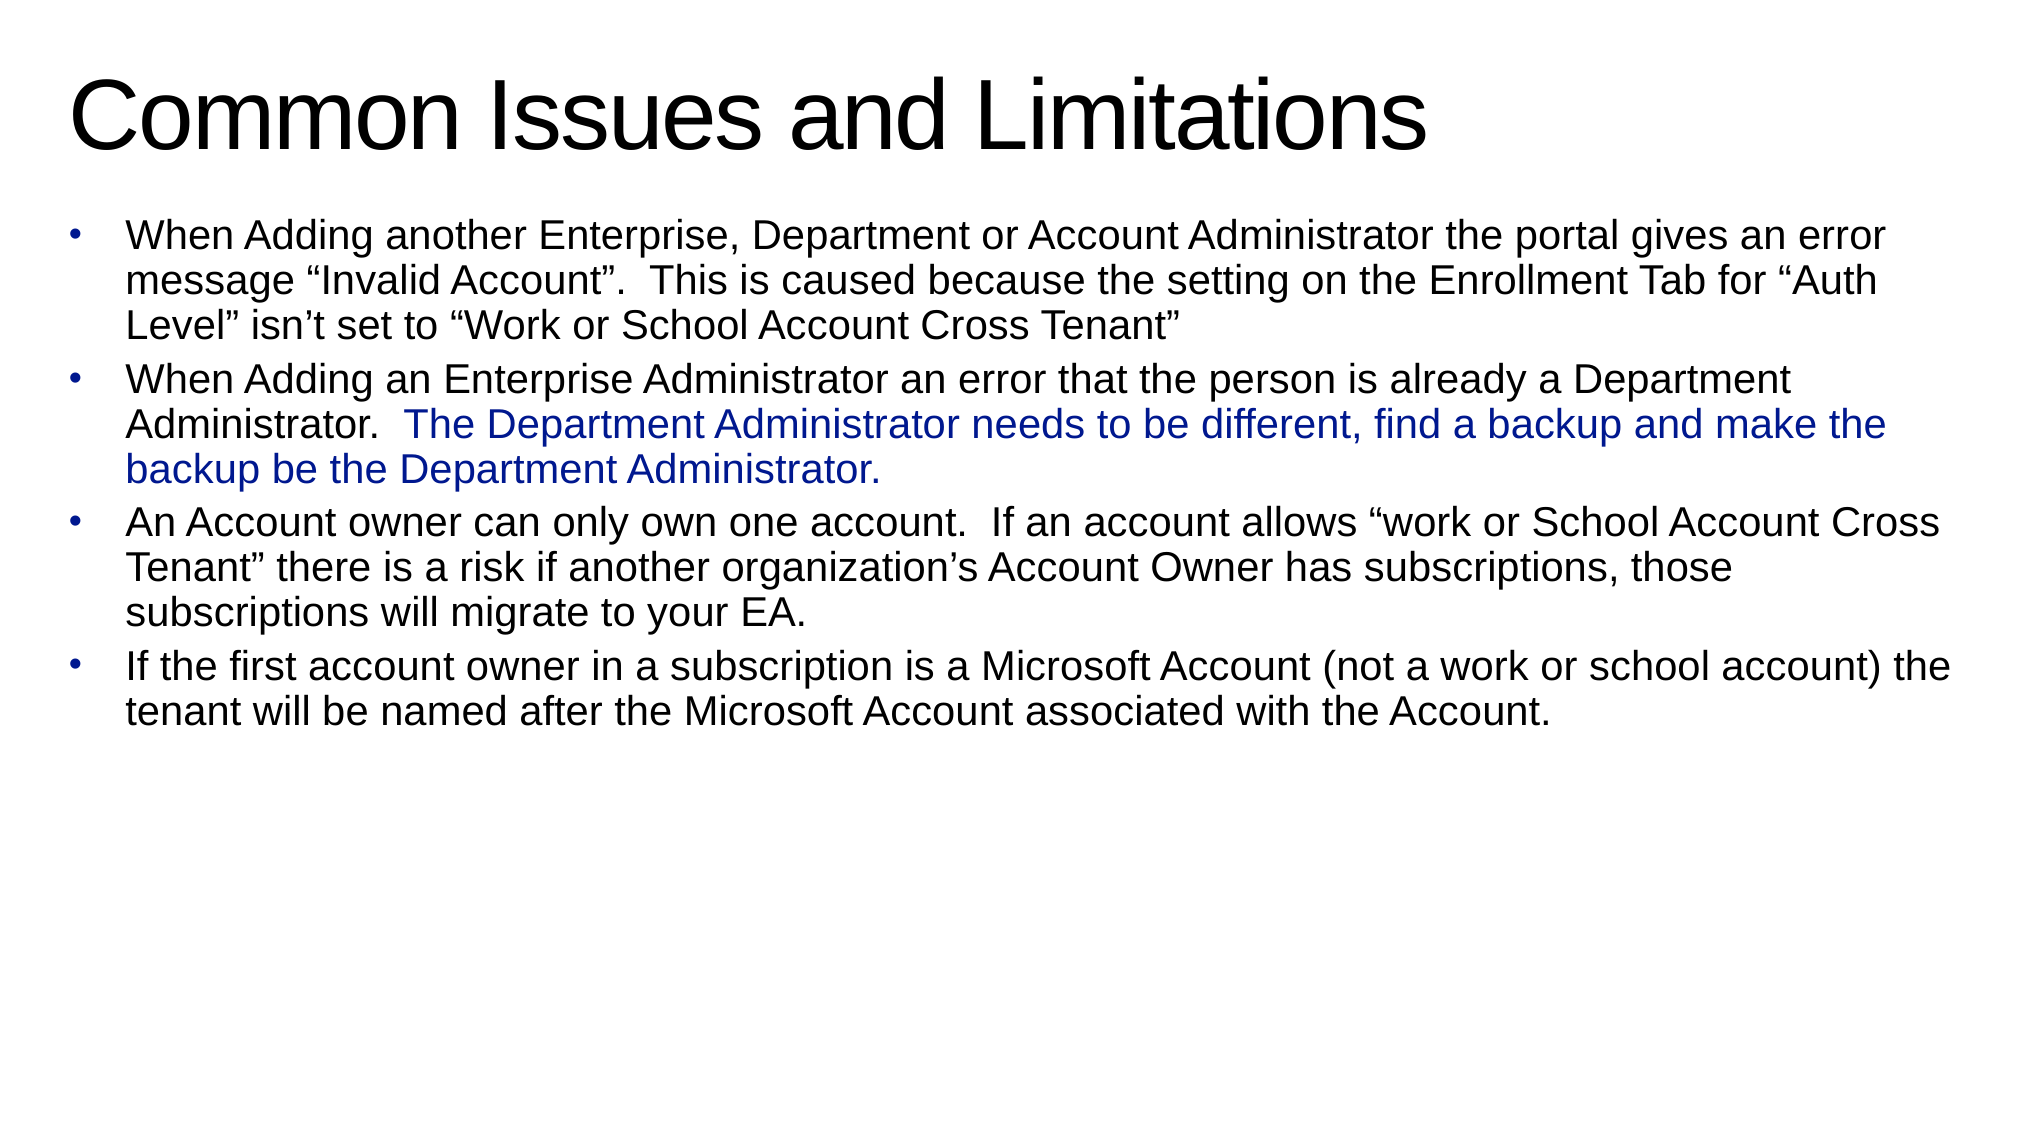

# Common Issues and Limitations
When Adding another Enterprise, Department or Account Administrator the portal gives an error message “Invalid Account”.  This is caused because the setting on the Enrollment Tab for “Auth Level” isn’t set to “Work or School Account Cross Tenant”
When Adding an Enterprise Administrator an error that the person is already a Department Administrator.  The Department Administrator needs to be different, find a backup and make the backup be the Department Administrator.
An Account owner can only own one account.  If an account allows “work or School Account Cross Tenant” there is a risk if another organization’s Account Owner has subscriptions, those subscriptions will migrate to your EA.
If the first account owner in a subscription is a Microsoft Account (not a work or school account) the tenant will be named after the Microsoft Account associated with the Account.